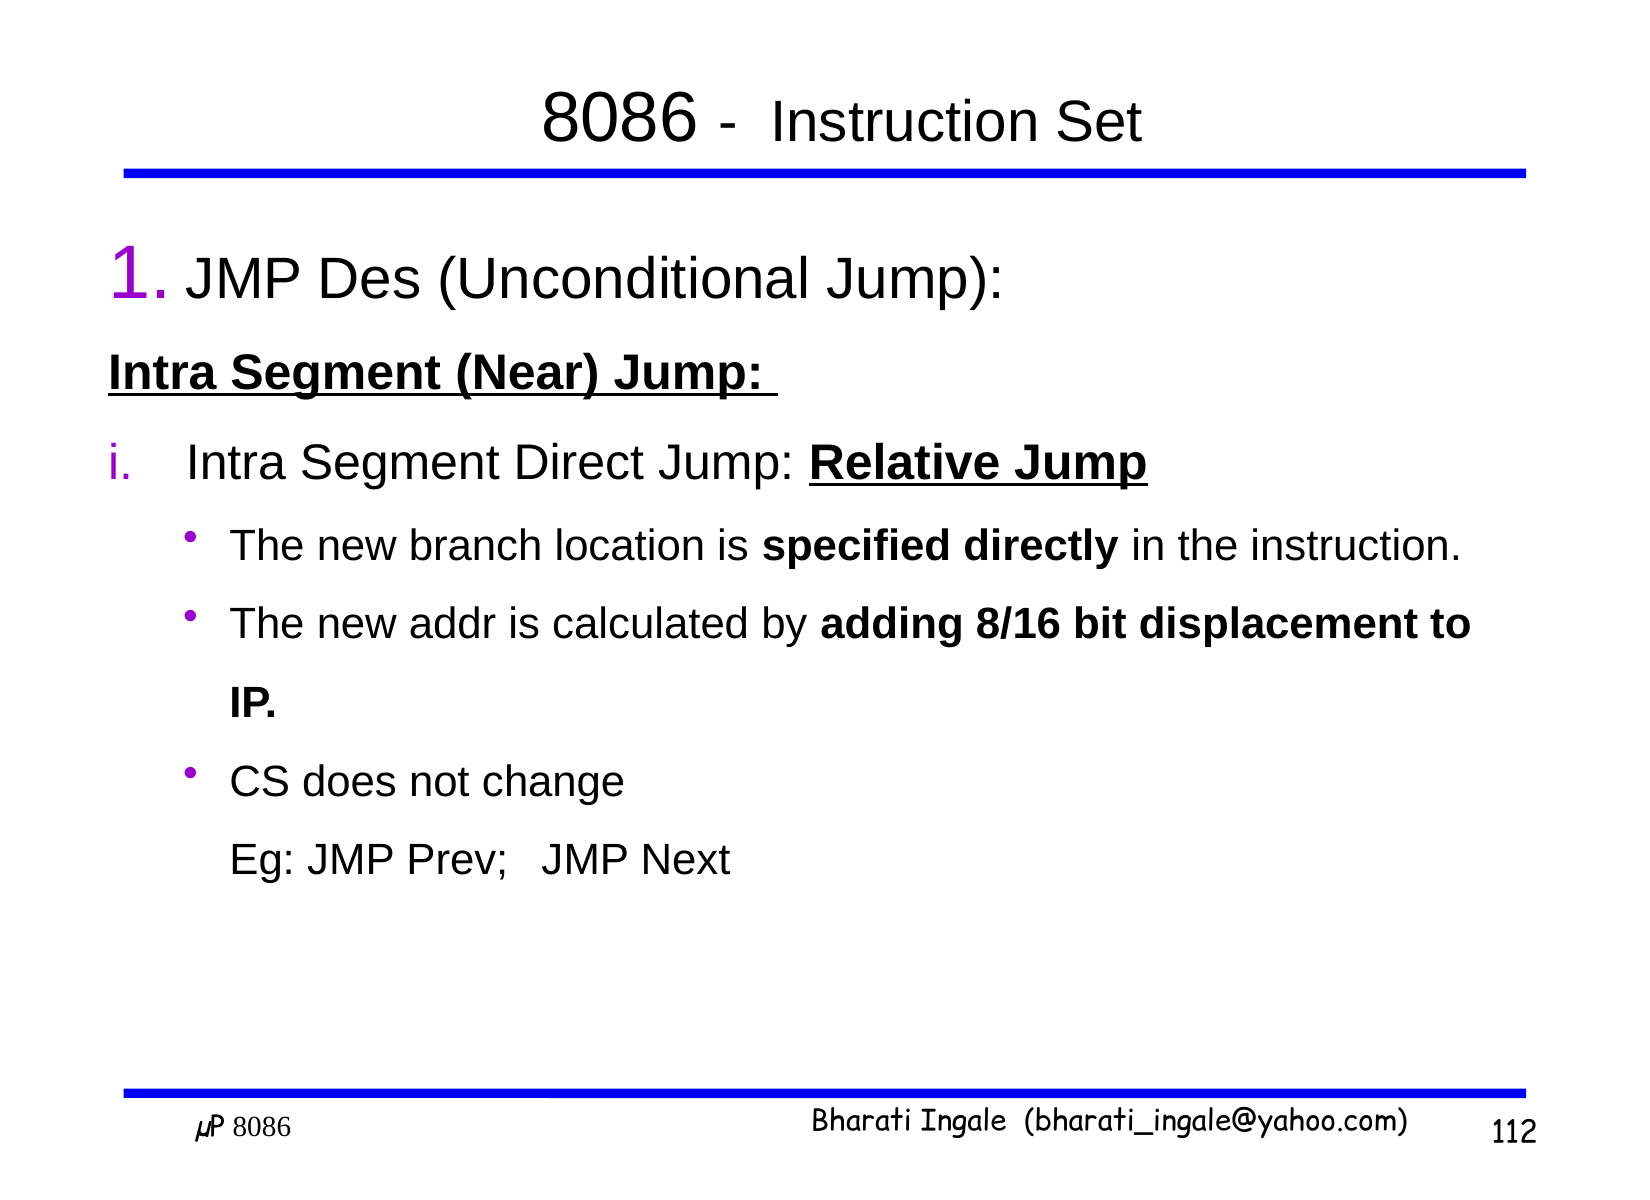

# 8086 -  Instruction Set
JMP Des (Unconditional Jump):
Intra Segment (Near) Jump:
Intra Segment Direct Jump: Relative Jump
The new branch location is specified directly in the instruction.
The new addr is calculated by adding 8/16 bit displacement to IP.
CS does not change
	Eg: JMP Prev; 	 JMP Next

112